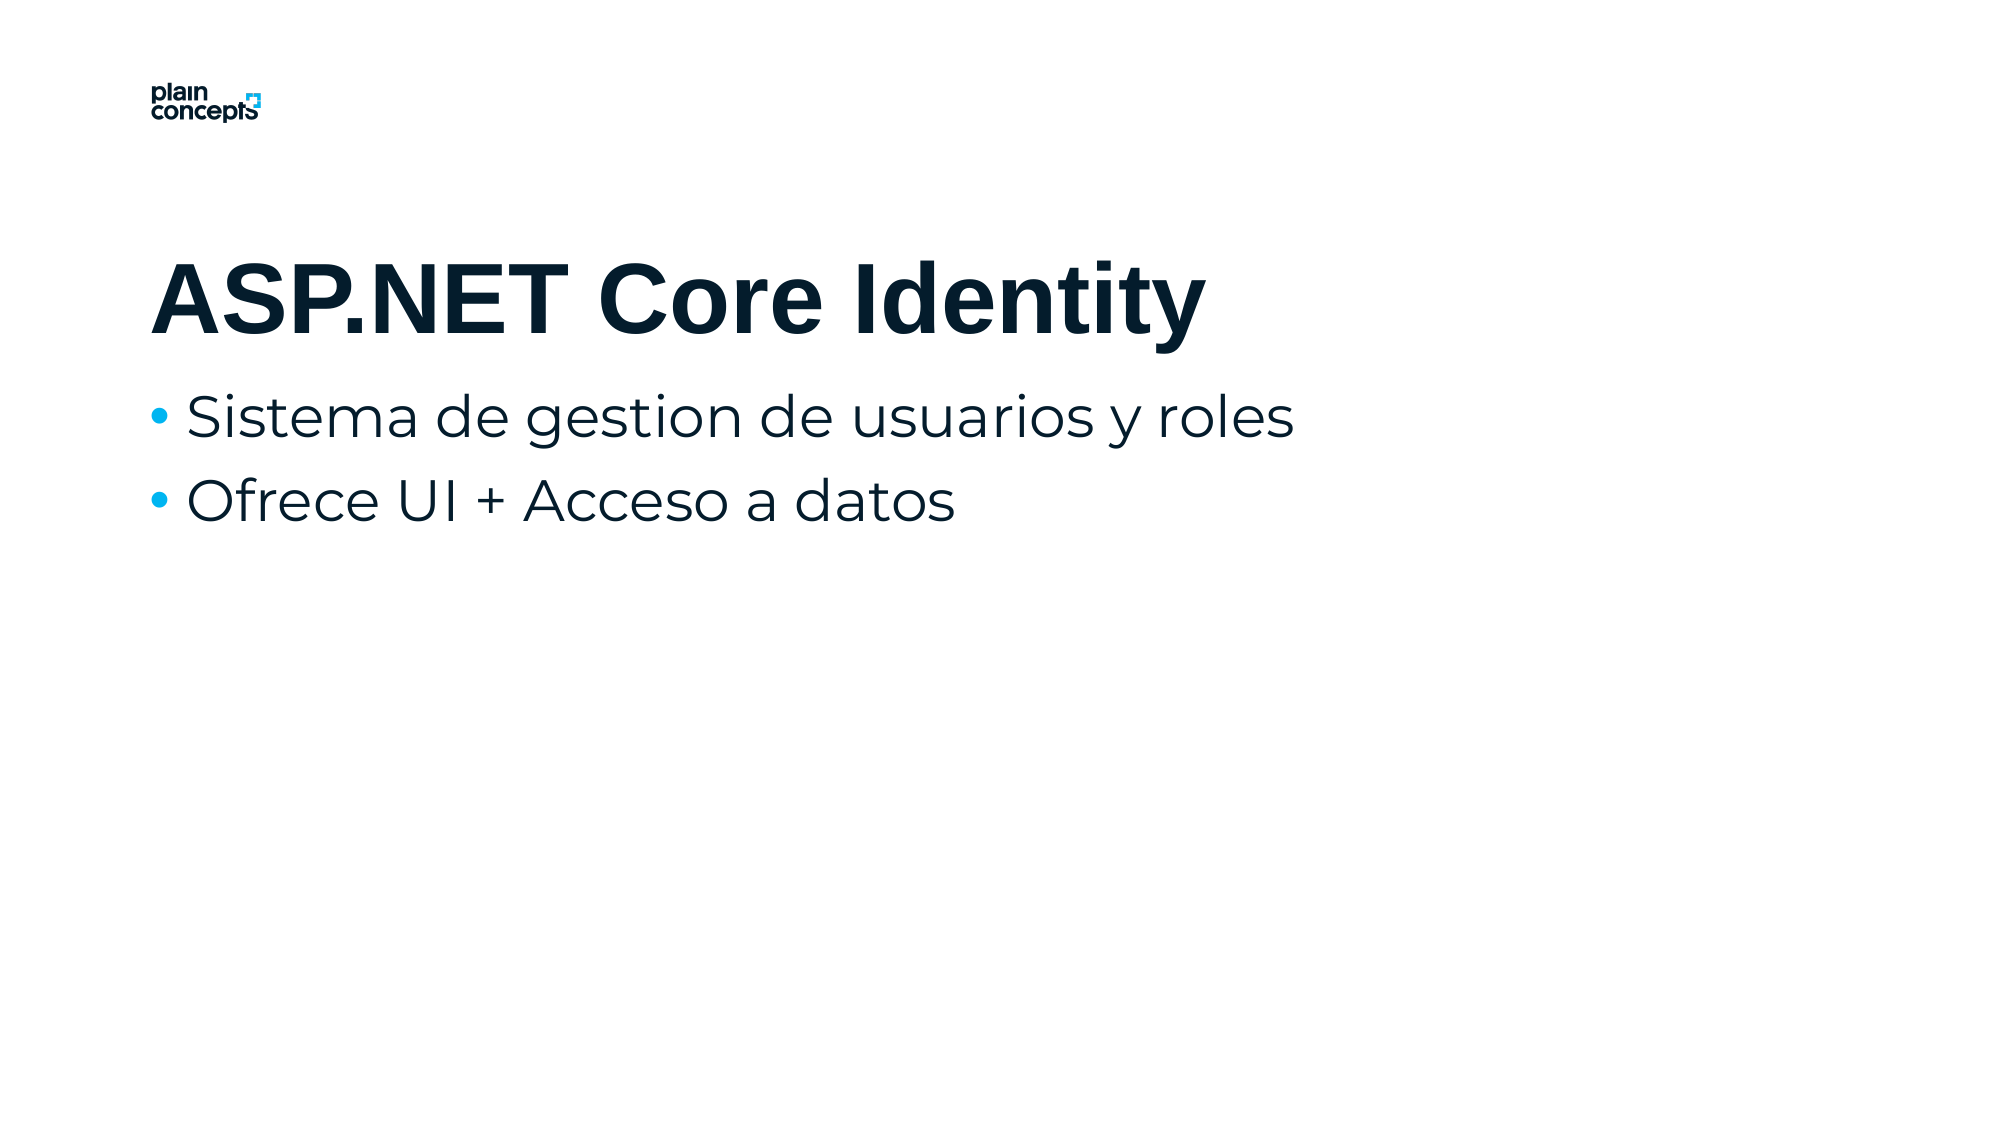

ASP.NET Core Identity
Sistema de gestion de usuarios y roles
Ofrece UI + Acceso a datos